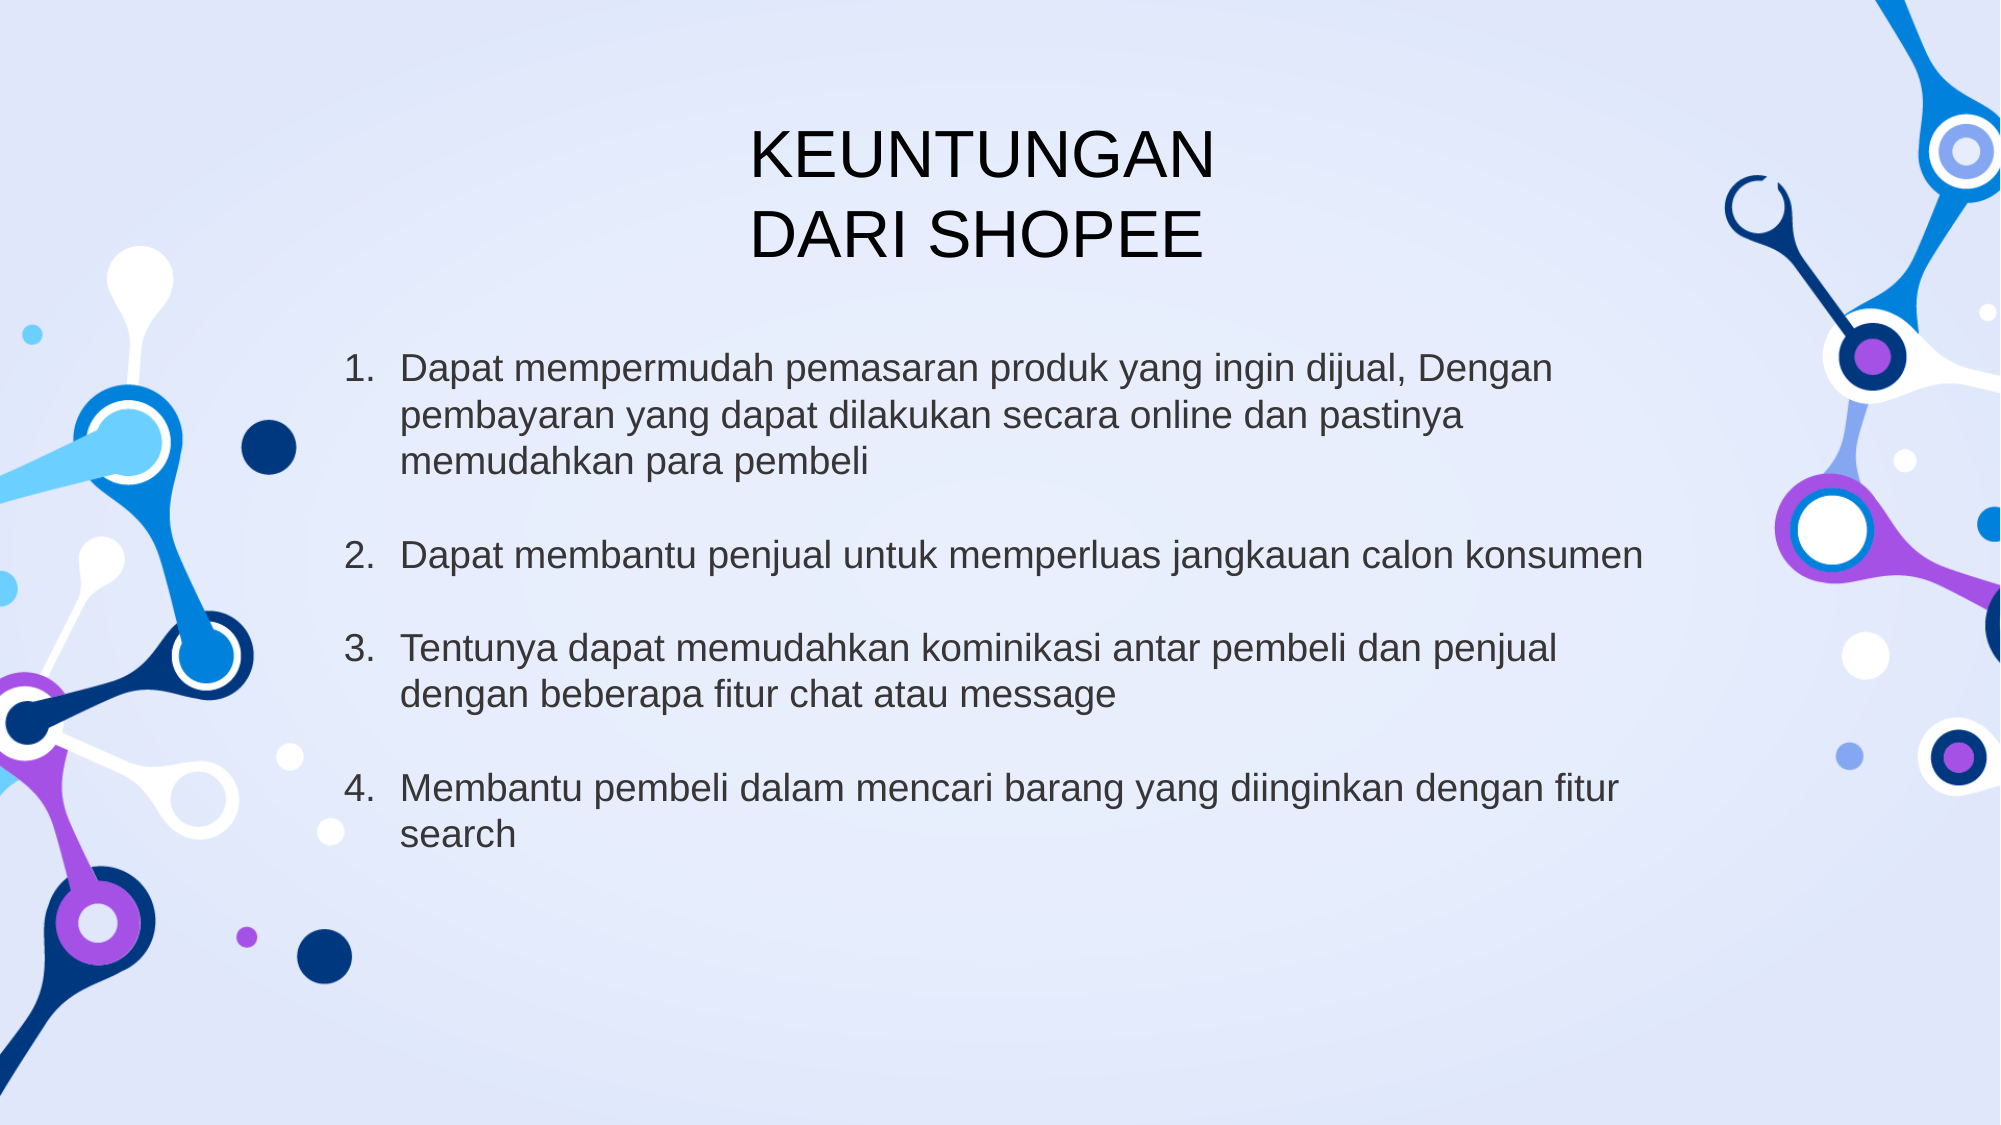

KEUNTUNGAN DARI SHOPEE
1. 	Dapat mempermudah pemasaran produk yang ingin dijual, Dengan pembayaran yang dapat dilakukan secara online dan pastinya memudahkan para pembeli

2. 	Dapat membantu penjual untuk memperluas jangkauan calon konsumen

3. 	Tentunya dapat memudahkan kominikasi antar pembeli dan penjual dengan beberapa fitur chat atau message

4. 	Membantu pembeli dalam mencari barang yang diinginkan dengan fitur search